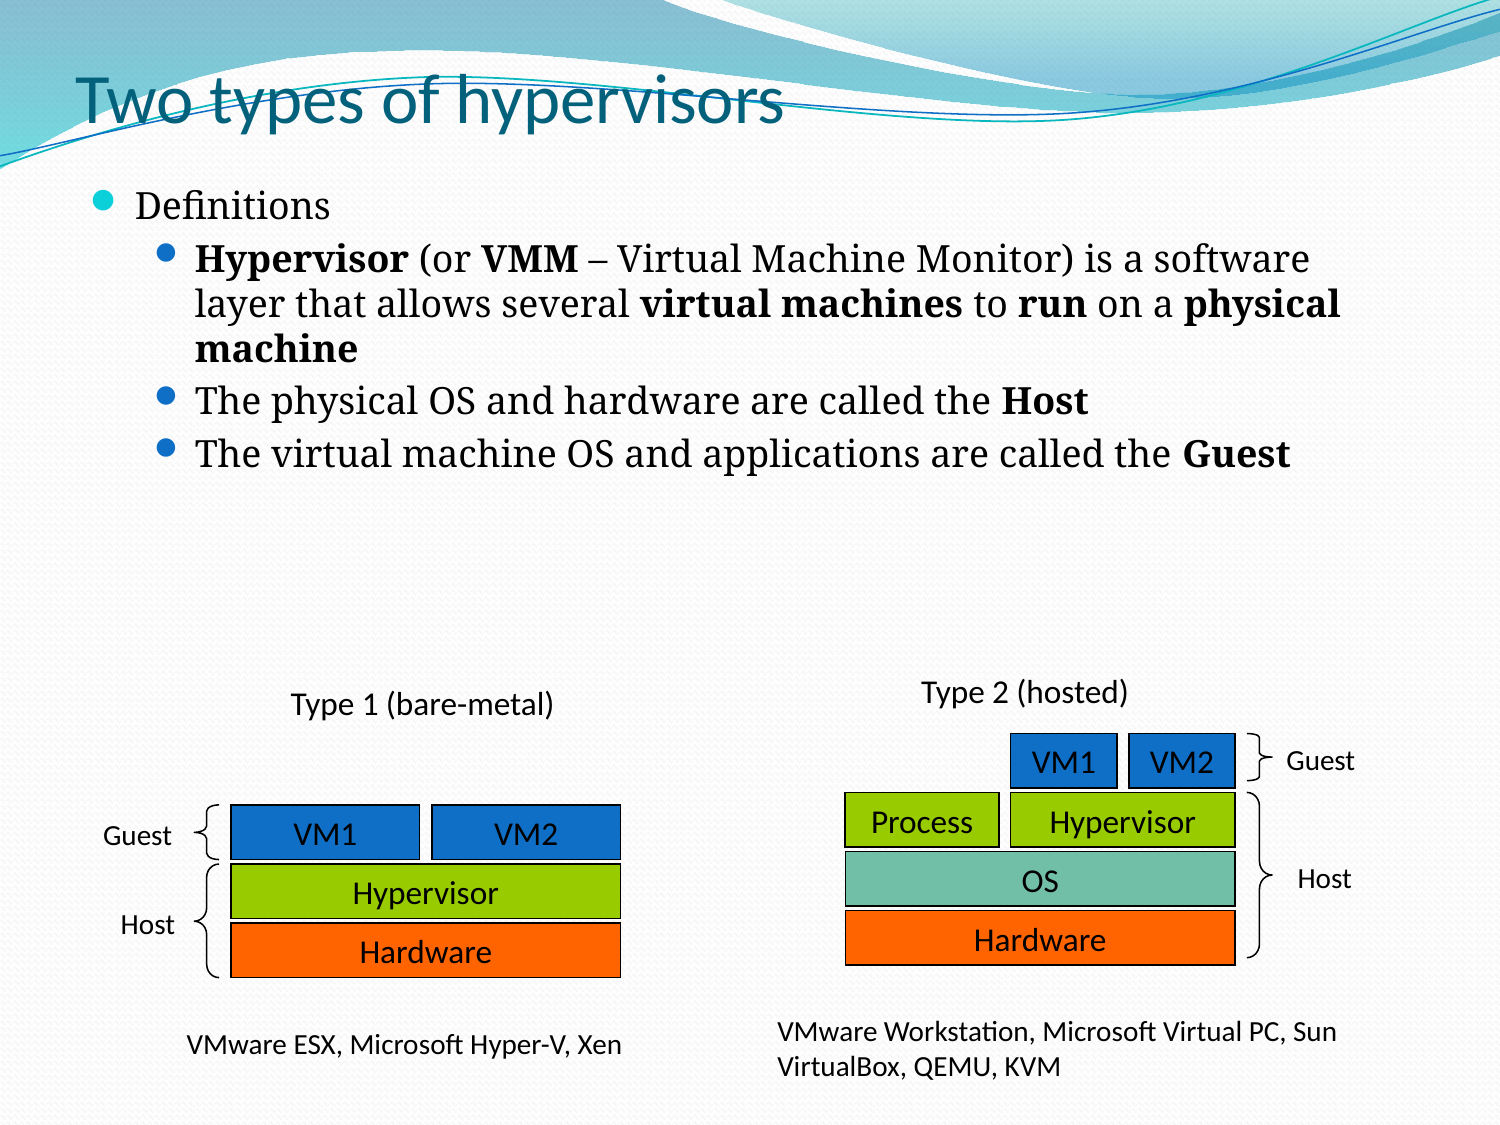

# Two types of hypervisors
Definitions
Hypervisor (or VMM – Virtual Machine Monitor) is a software layer that allows several virtual machines to run on a physical machine
The physical OS and hardware are called the Host
The virtual machine OS and applications are called the Guest
Type 2 (hosted)
VM1
VM2
Process
Hypervisor
OS
Hardware

Guest

Host
VMware Workstation, Microsoft Virtual PC, Sun VirtualBox, QEMU, KVM
Type 1 (bare-metal)
VM1
VM2
Hypervisor
Hardware

Guest

Host
VMware ESX, Microsoft Hyper-V, Xen
51